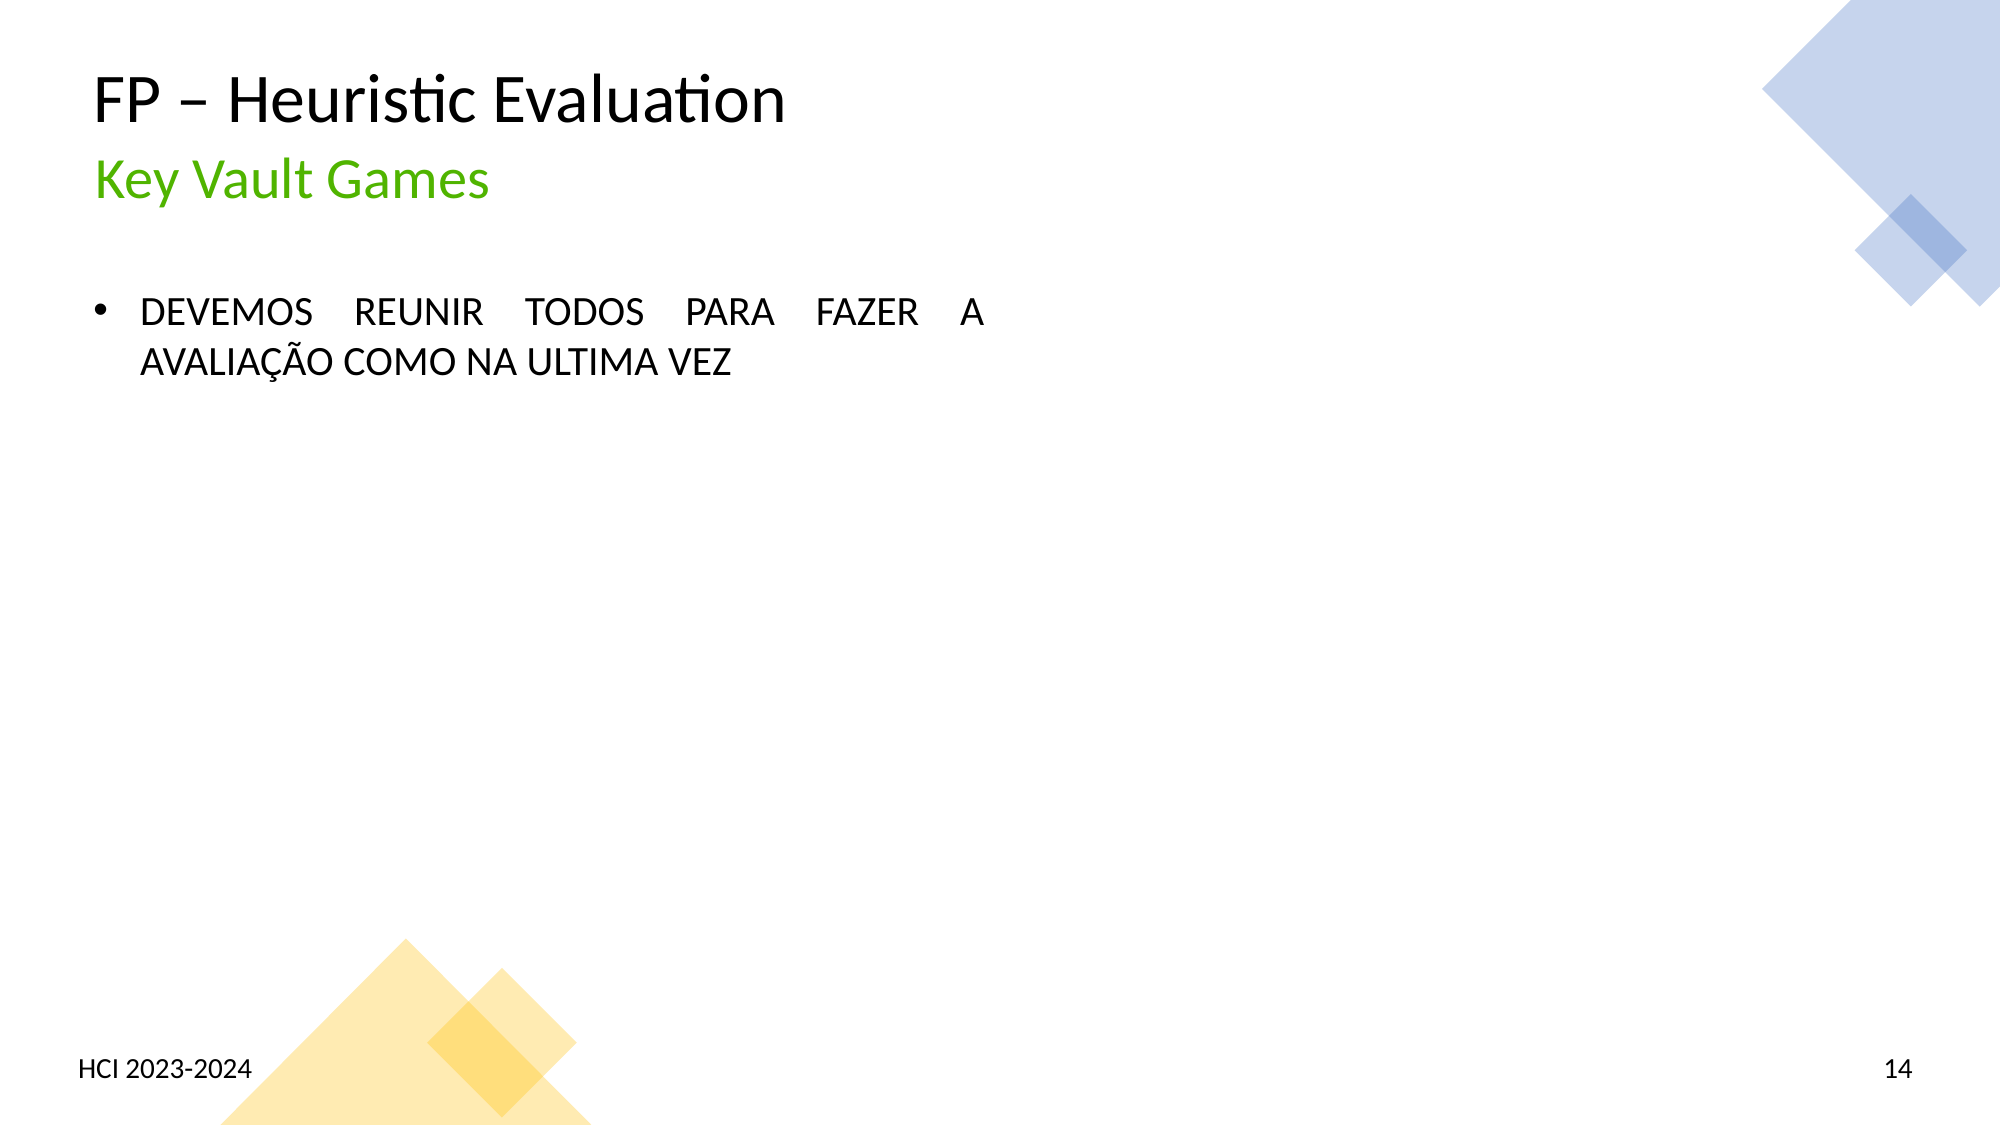

FP – Heuristic Evaluation
Key Vault Games
DEVEMOS REUNIR TODOS PARA FAZER A AVALIAÇÃO COMO NA ULTIMA VEZ

HCI 2023-2024
14